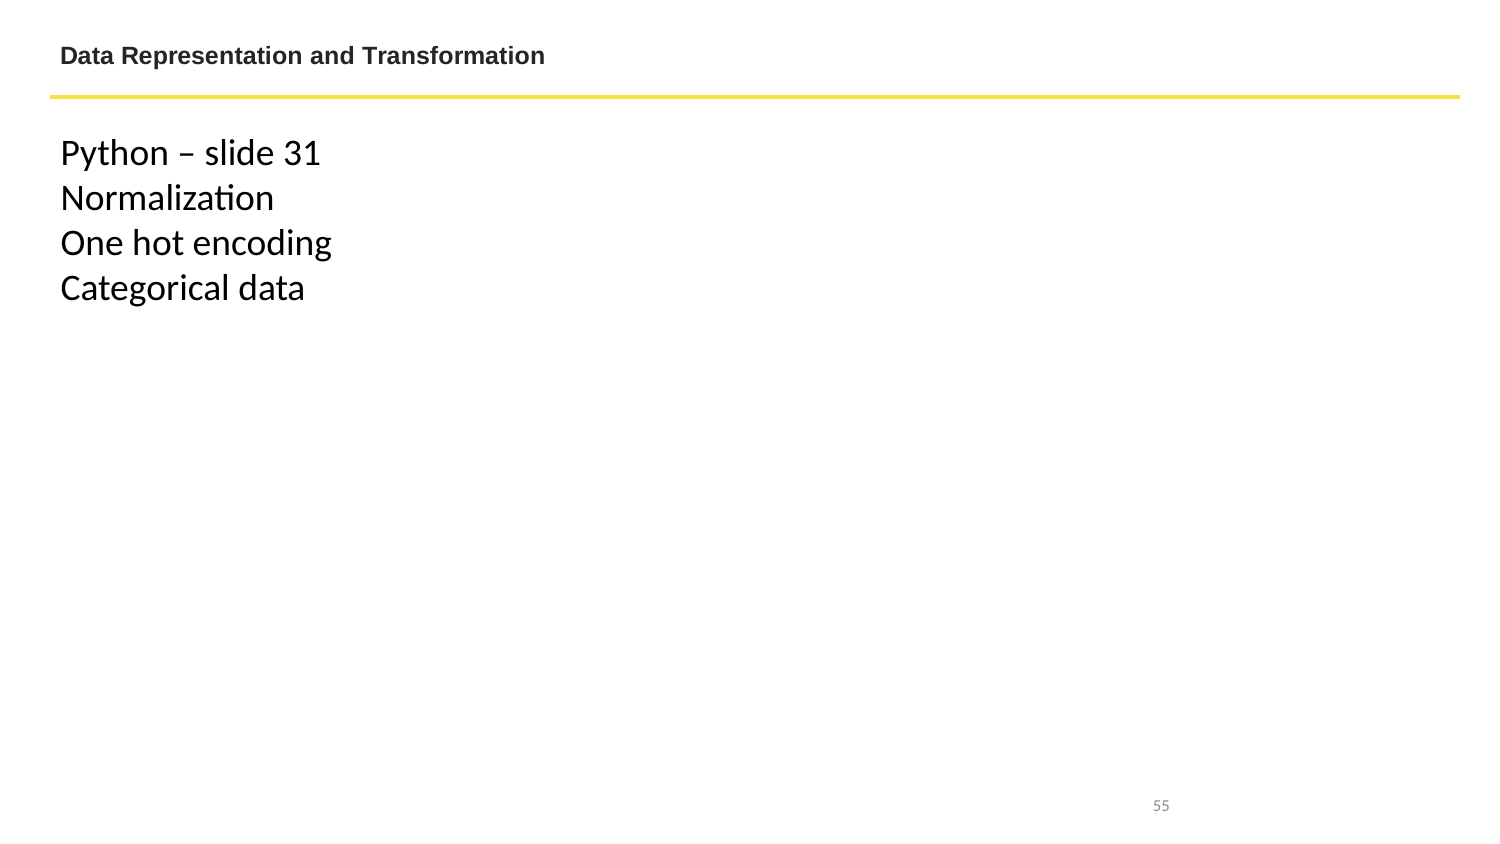

Data Representation and Transformation

Python – slide 31
Normalization
One hot encoding
Categorical data
55